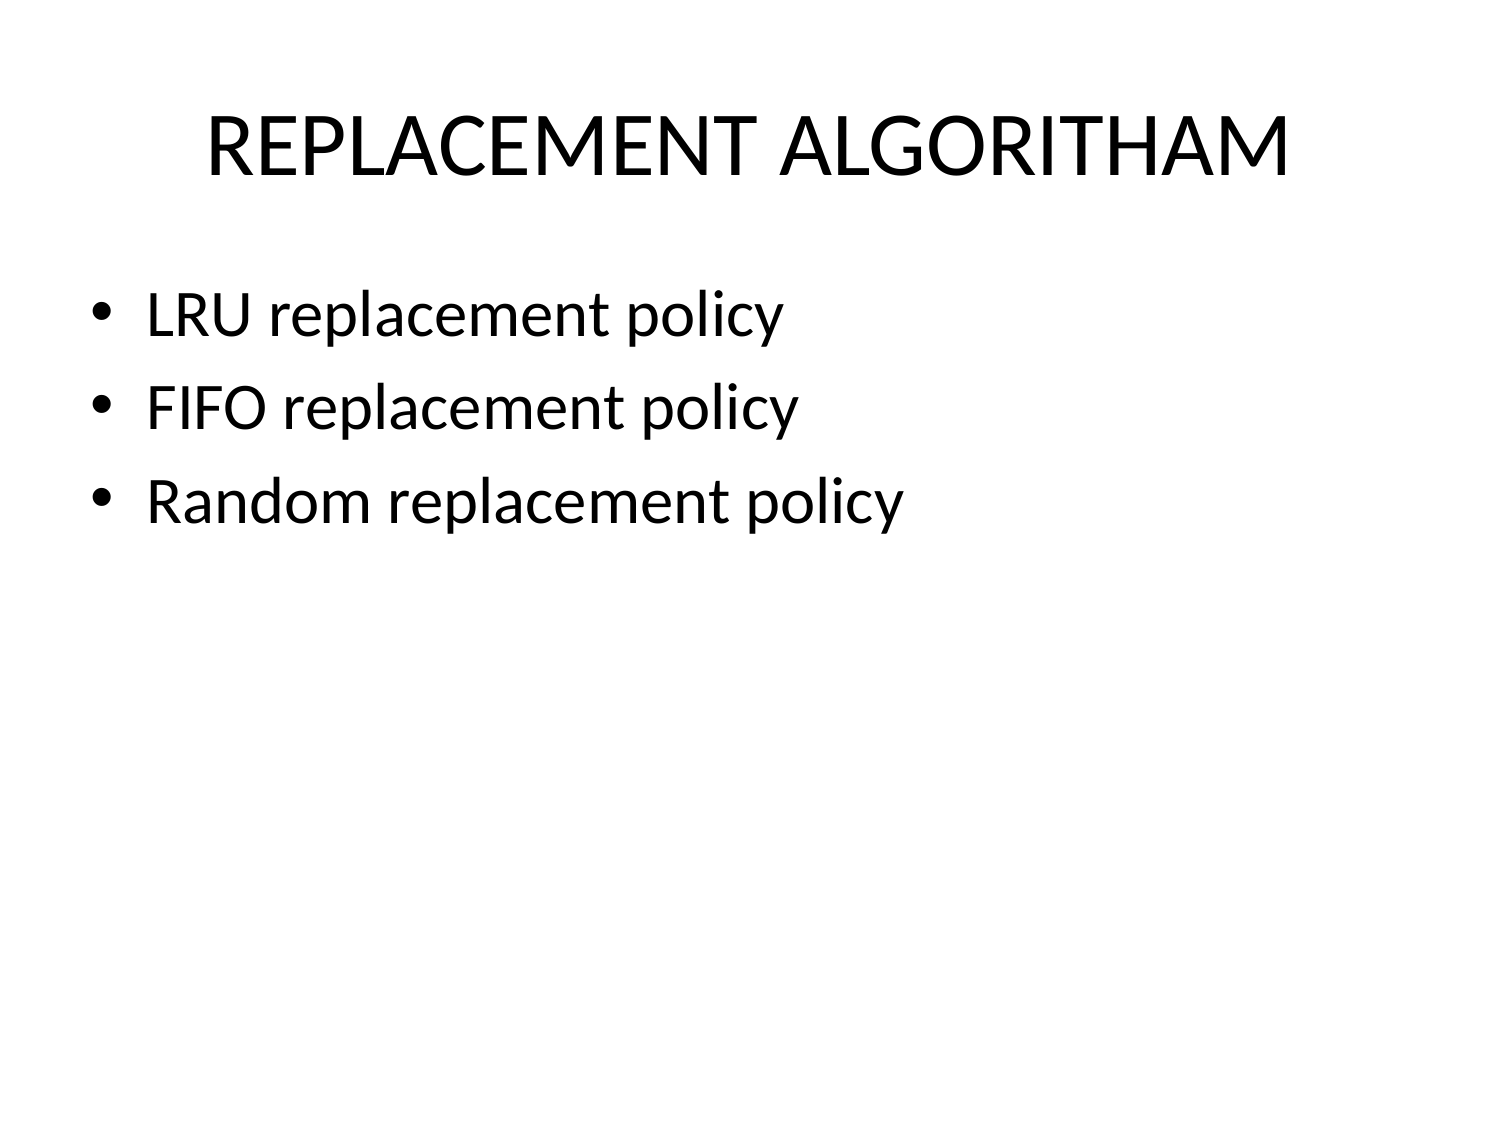

# REPLACEMENT ALGORITHAM
LRU replacement policy
FIFO replacement policy
Random replacement policy